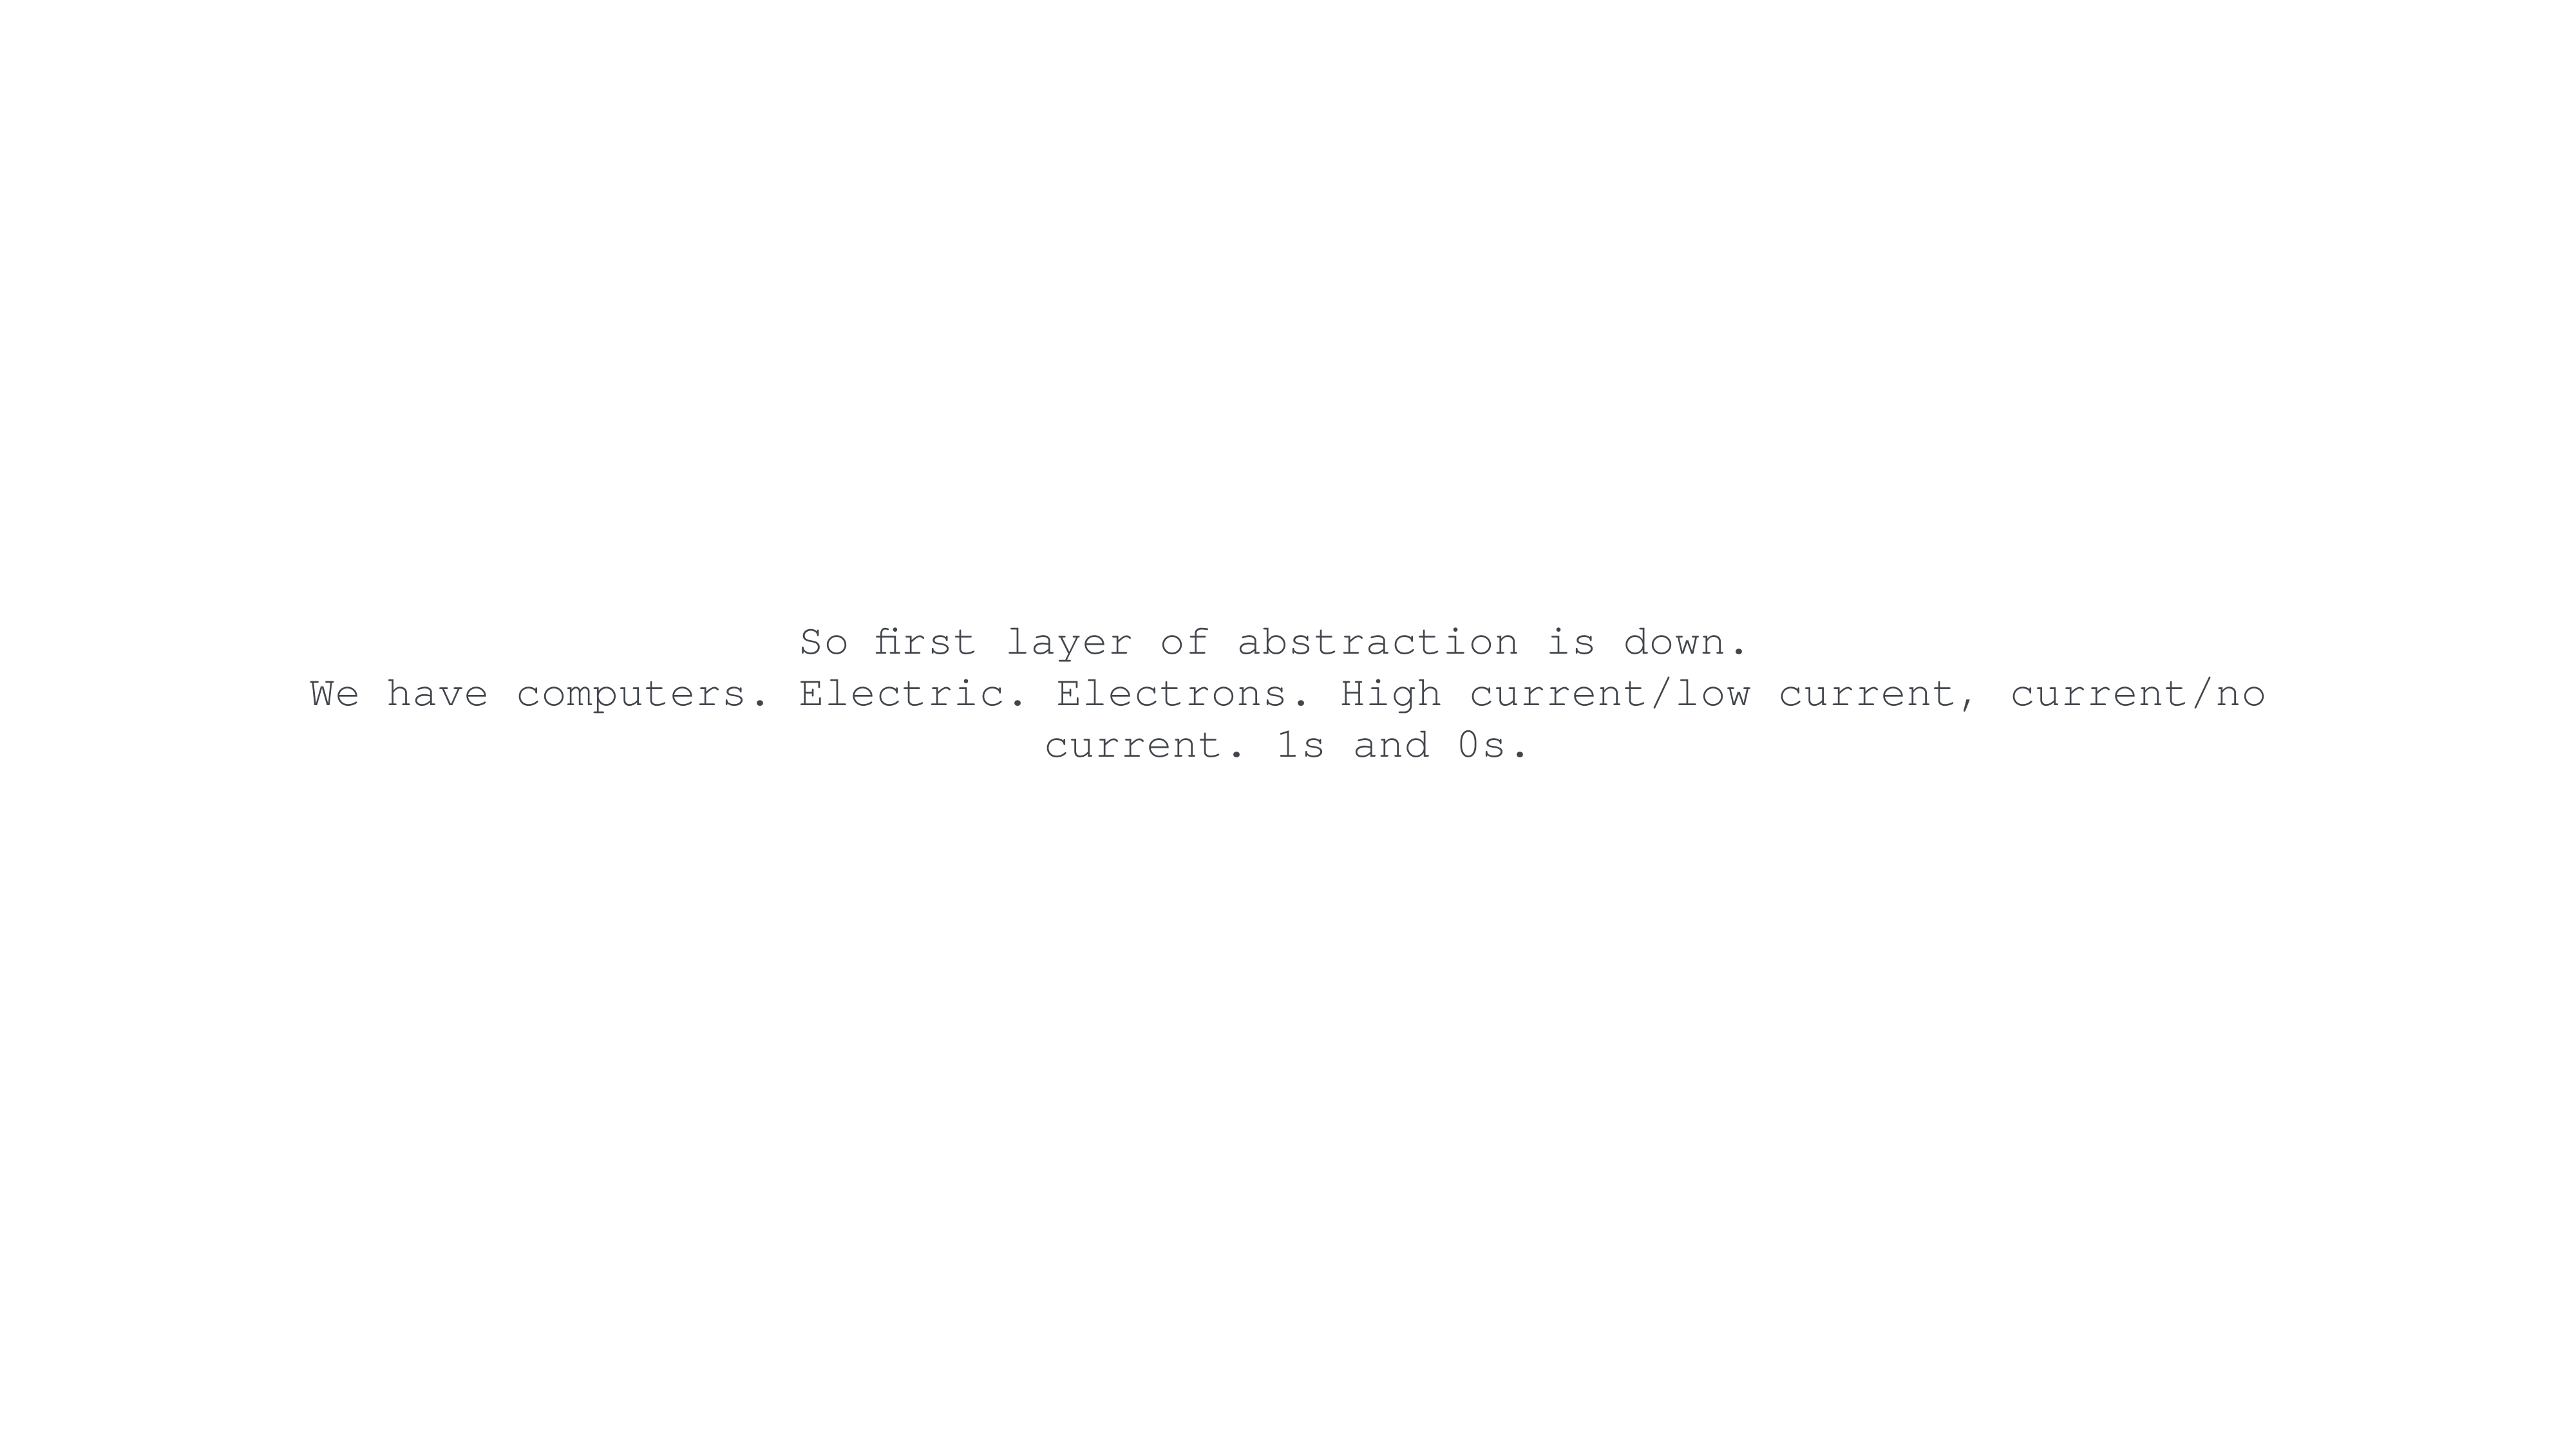

So first layer of abstraction is down.
We have computers. Electric. Electrons. High current/low current, current/no current. 1s and 0s.